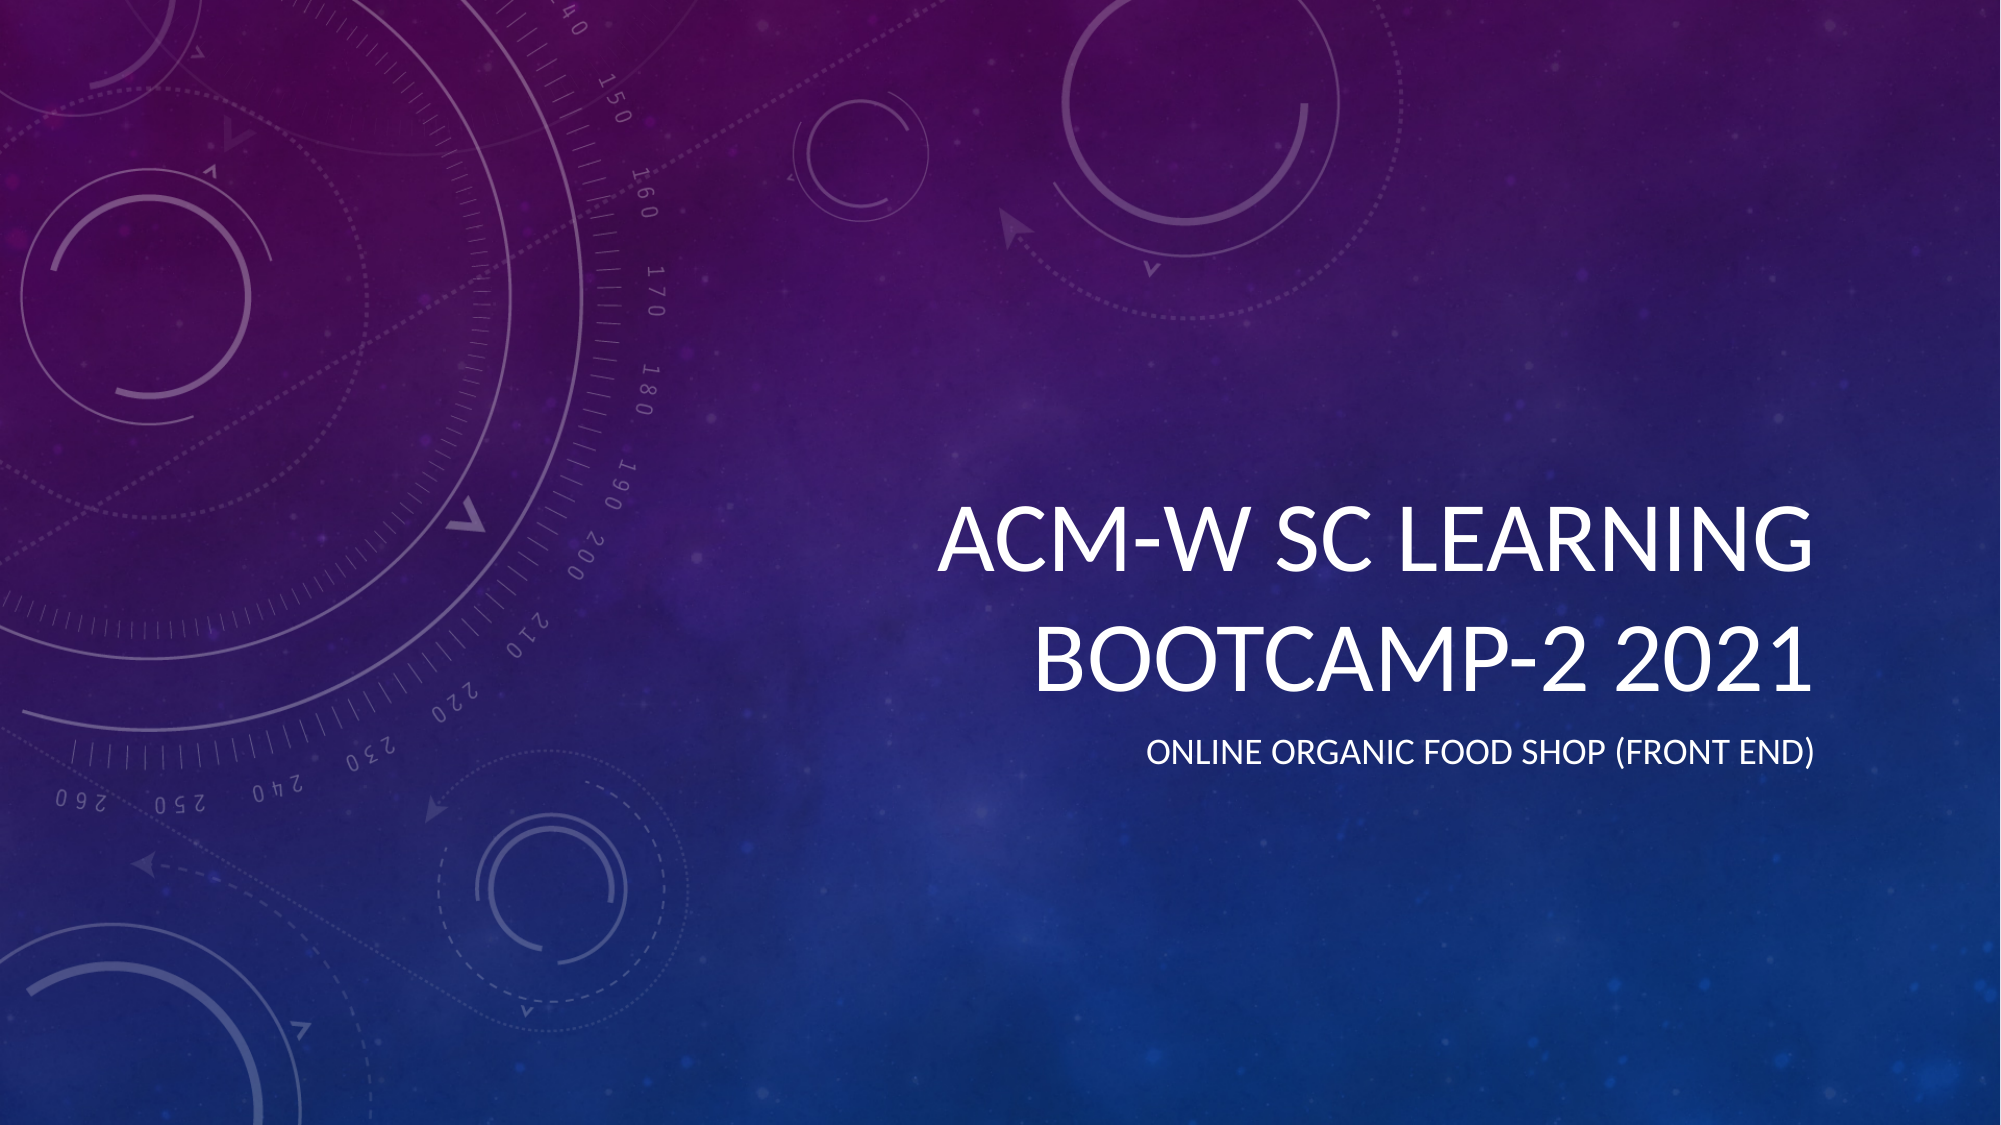

# ACM-W SC Learning Bootcamp-2 2021
Online Organic Food Shop (Front end)